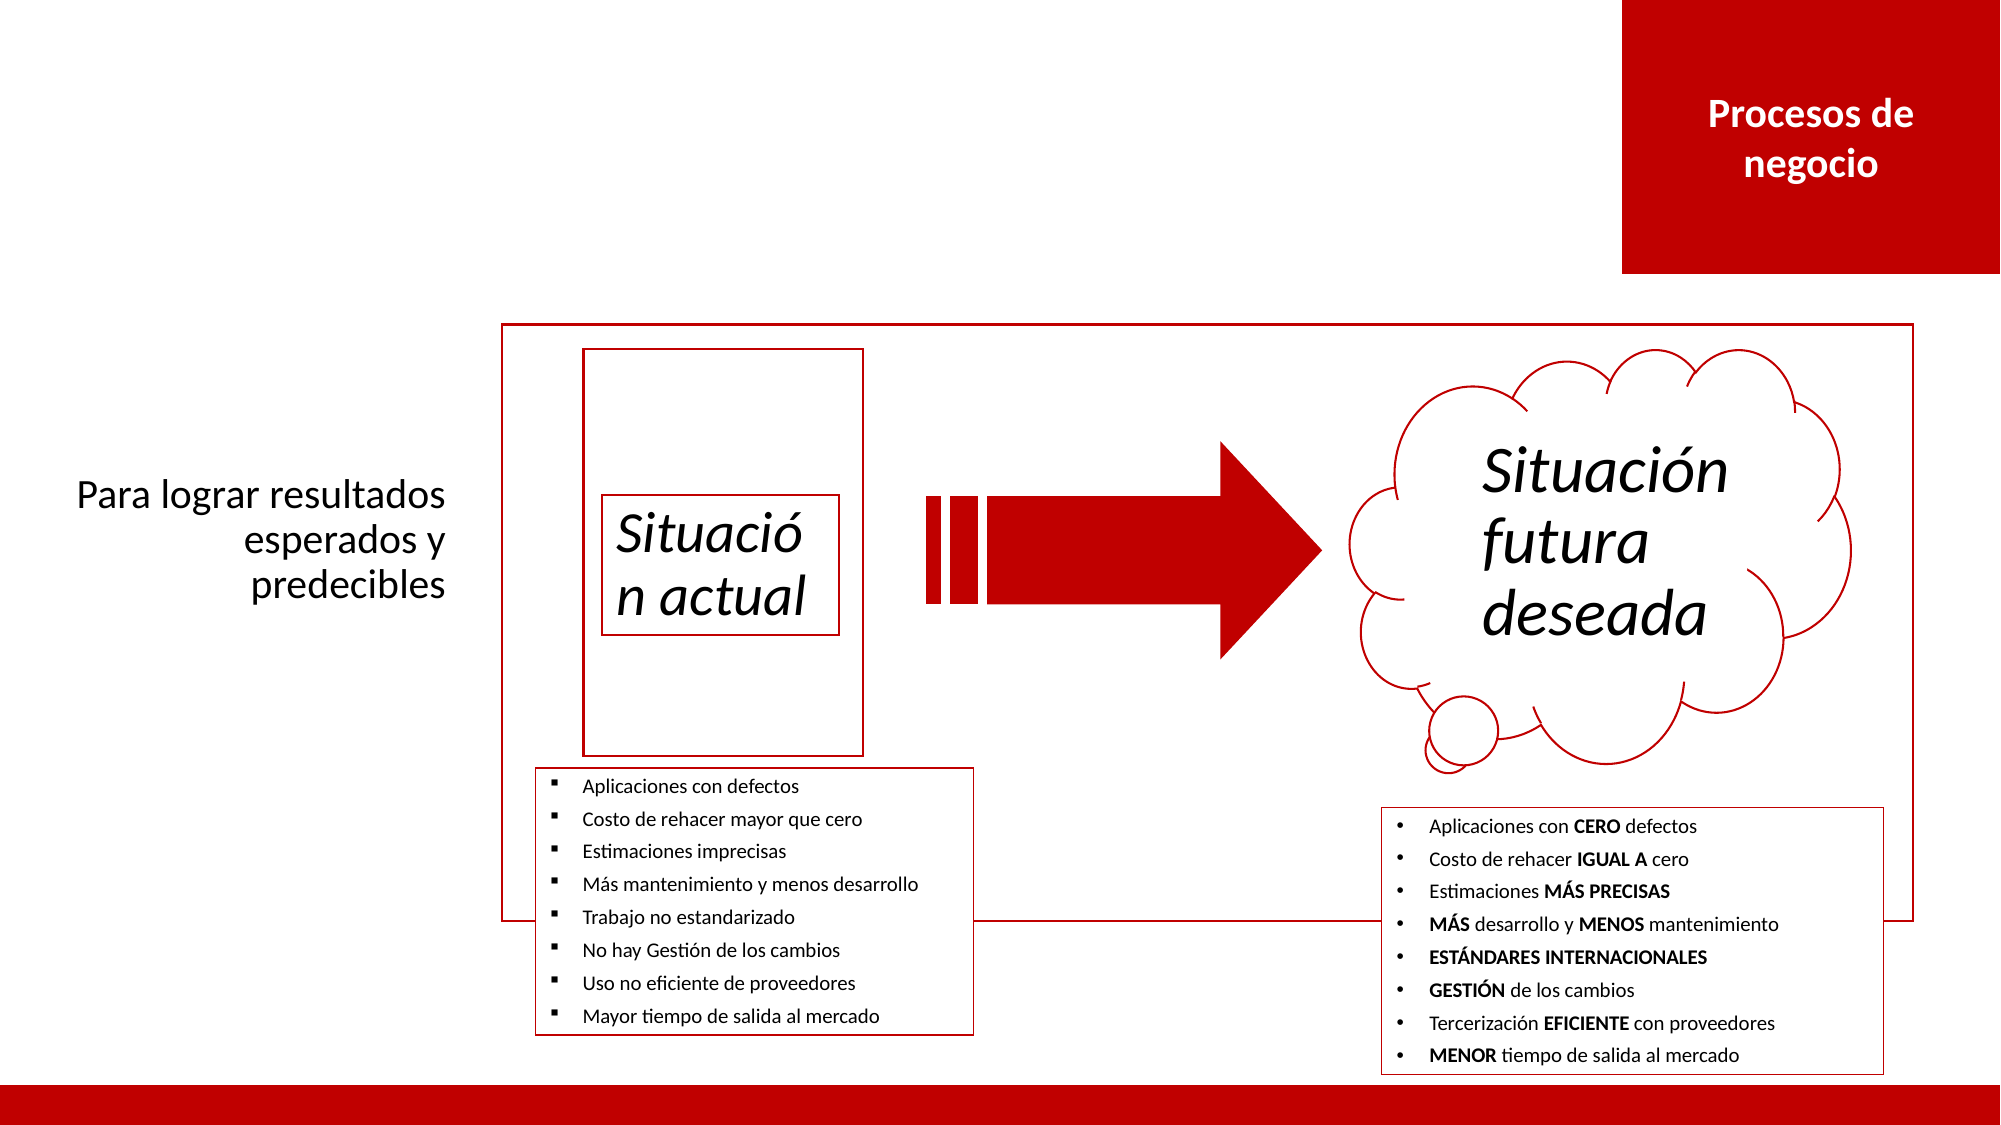

Procesos de negocio

Situación futura deseada

Situación actual

Para lograr resultados esperados y predecibles
 Aplicaciones con defectos
 Costo de rehacer mayor que cero
 Estimaciones imprecisas
 Más mantenimiento y menos desarrollo
 Trabajo no estandarizado
 No hay Gestión de los cambios
 Uso no eficiente de proveedores
 Mayor tiempo de salida al mercado
 Aplicaciones con CERO defectos
 Costo de rehacer IGUAL A cero
 Estimaciones MÁS PRECISAS
 MÁS desarrollo y MENOS mantenimiento
 ESTÁNDARES INTERNACIONALES
 GESTIÓN de los cambios
 Tercerización EFICIENTE con proveedores
 MENOR tiempo de salida al mercado